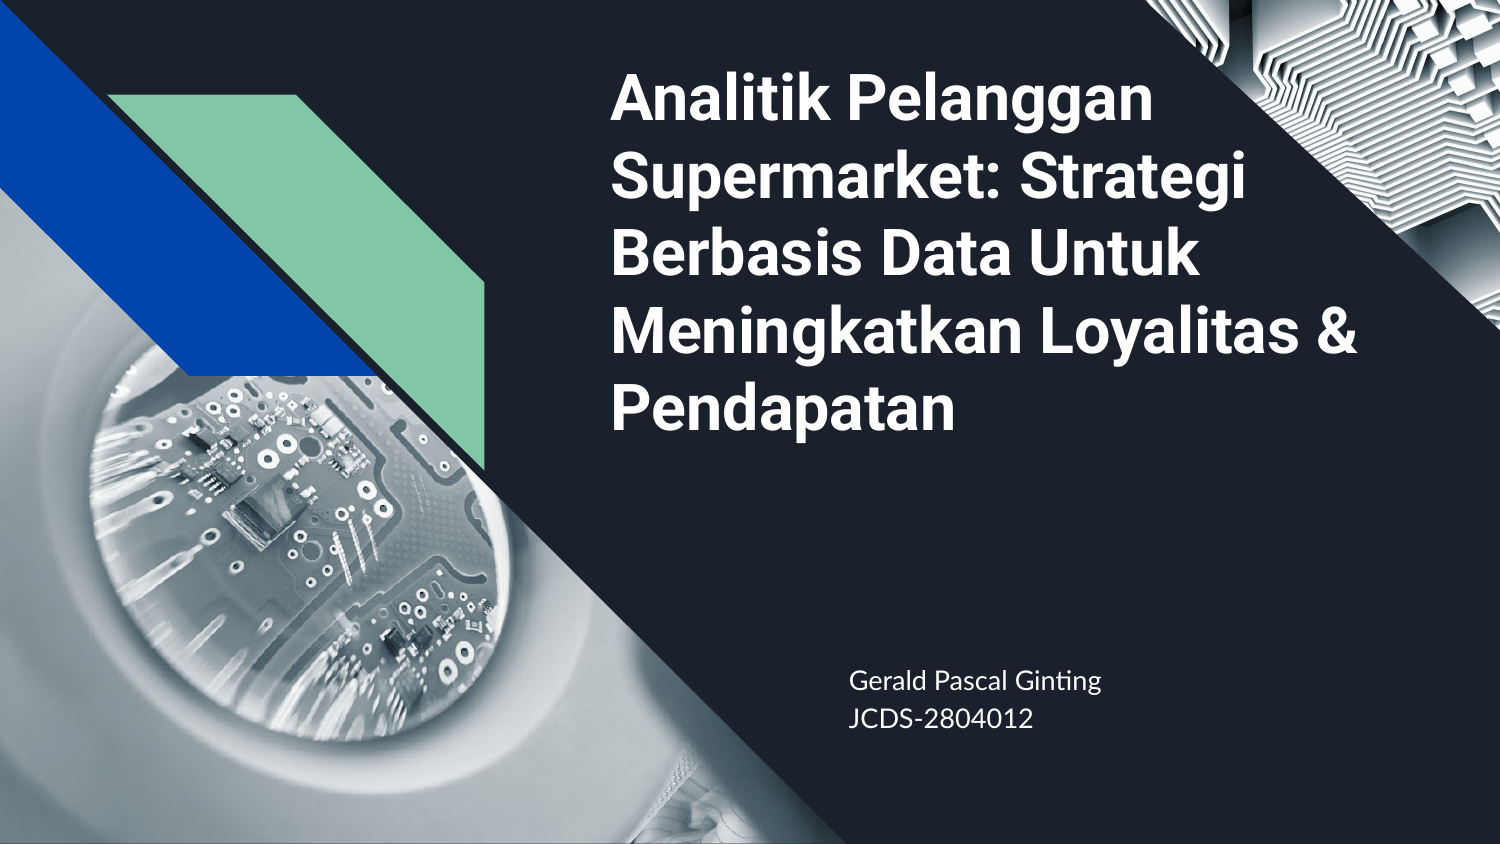

# Analitik Pelanggan Supermarket: Strategi Berbasis Data Untuk Meningkatkan Loyalitas & Pendapatan
Gerald Pascal Ginting
JCDS-2804012